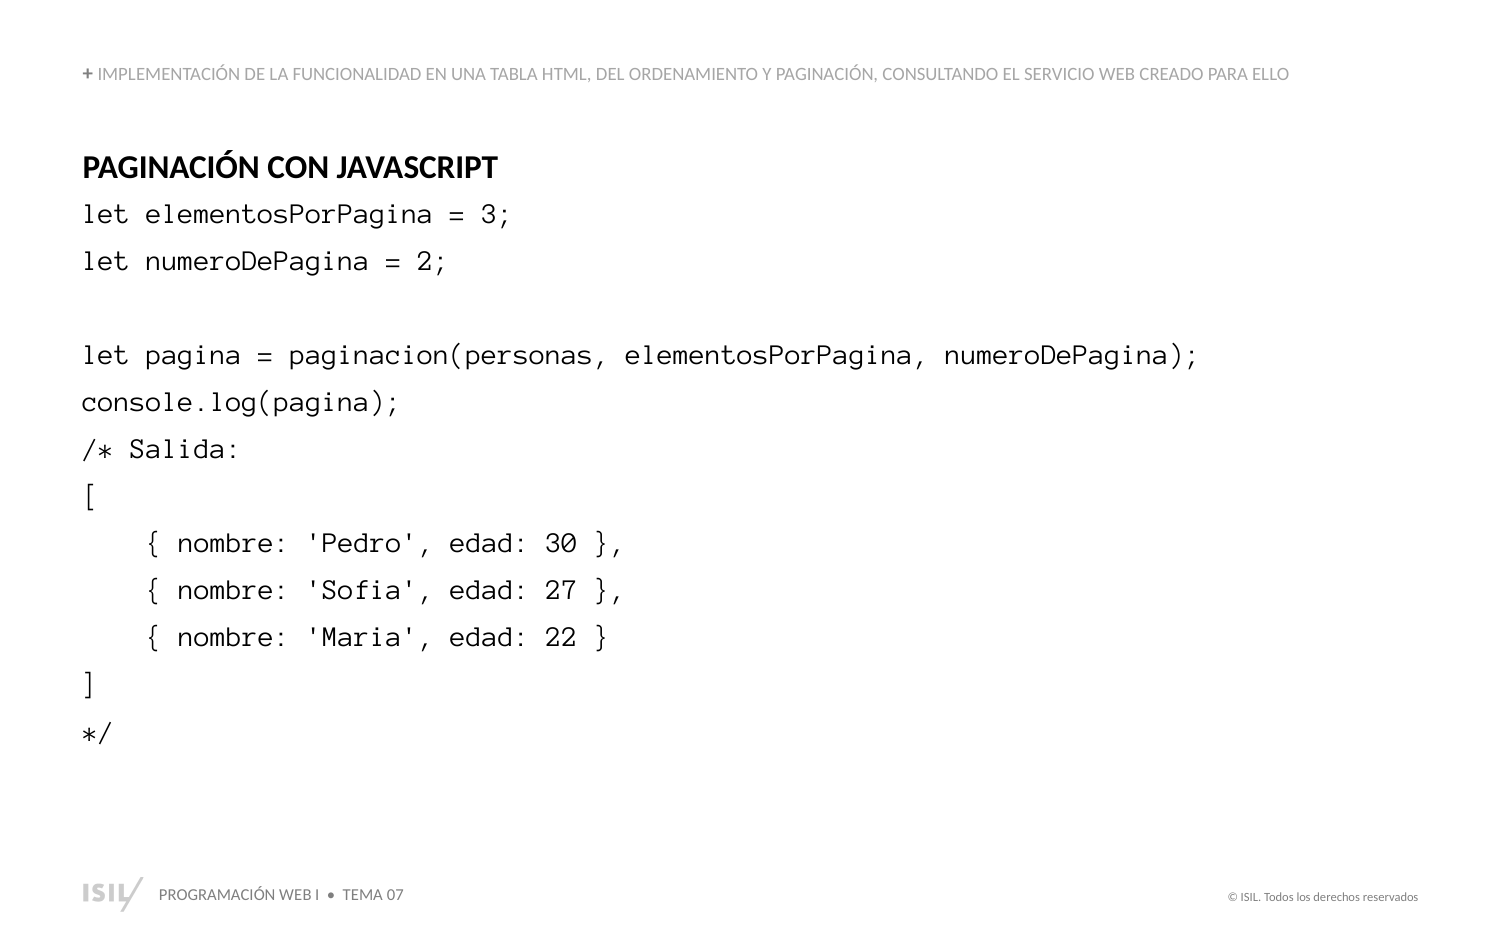

+ IMPLEMENTACIÓN DE LA FUNCIONALIDAD EN UNA TABLA HTML, DEL ORDENAMIENTO Y PAGINACIÓN, CONSULTANDO EL SERVICIO WEB CREADO PARA ELLO
PAGINACIÓN CON JAVASCRIPT
let elementosPorPagina = 3;
let numeroDePagina = 2;

let pagina = paginacion(personas, elementosPorPagina, numeroDePagina);
console.log(pagina);
/* Salida:
[
    { nombre: 'Pedro', edad: 30 },
    { nombre: 'Sofia', edad: 27 },
    { nombre: 'Maria', edad: 22 }
]
*/